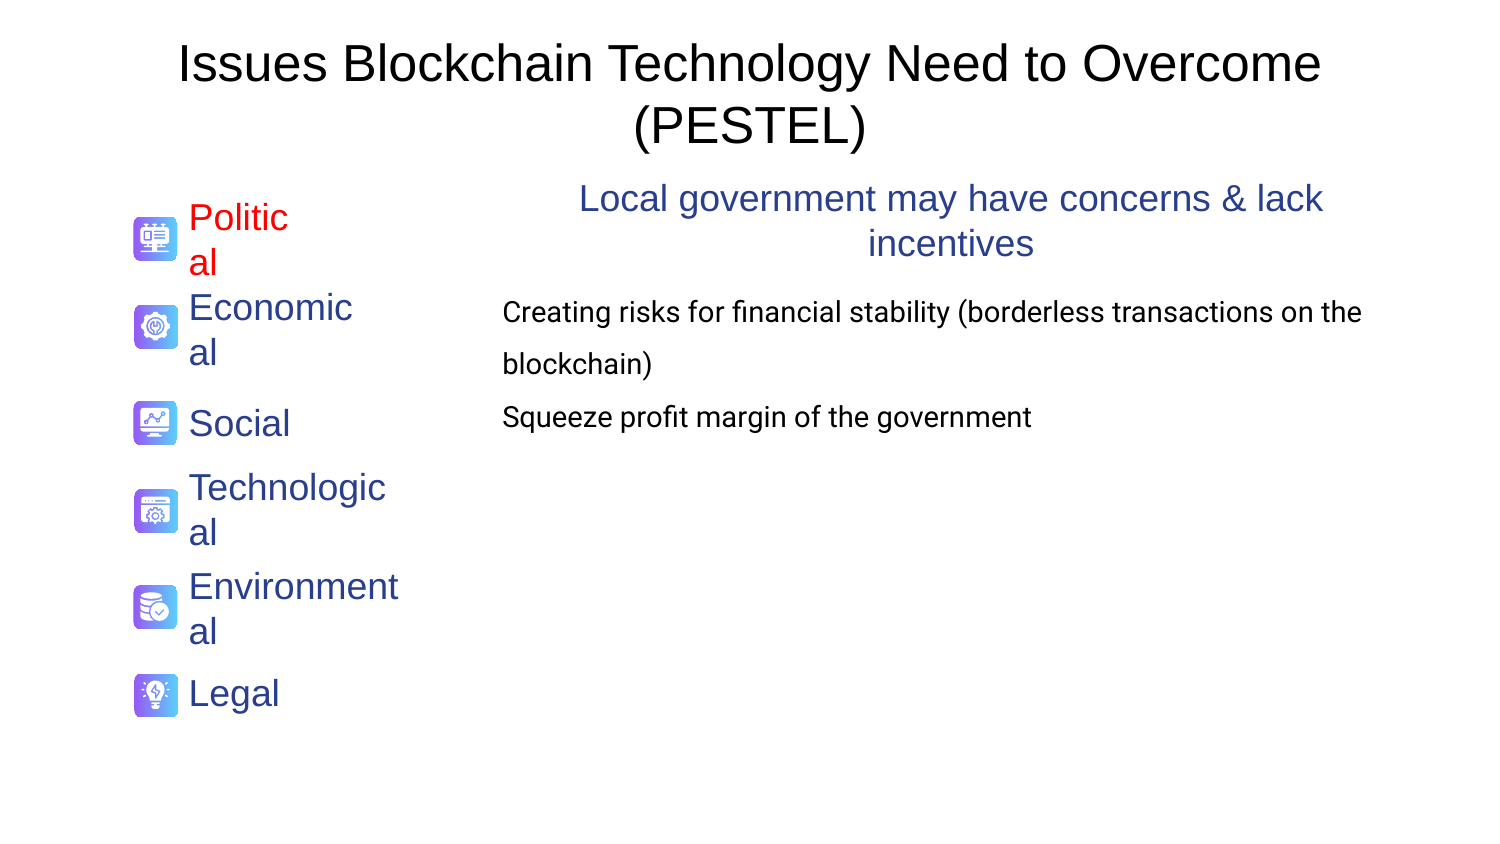

# Issues Blockchain Technology Need to Overcome (PESTEL)
Local government may have concerns & lack incentives
Creating risks for financial stability (borderless transactions on the blockchain)
Squeeze profit margin of the government

Political

Economical

Social

Technological

Environmental

Legal